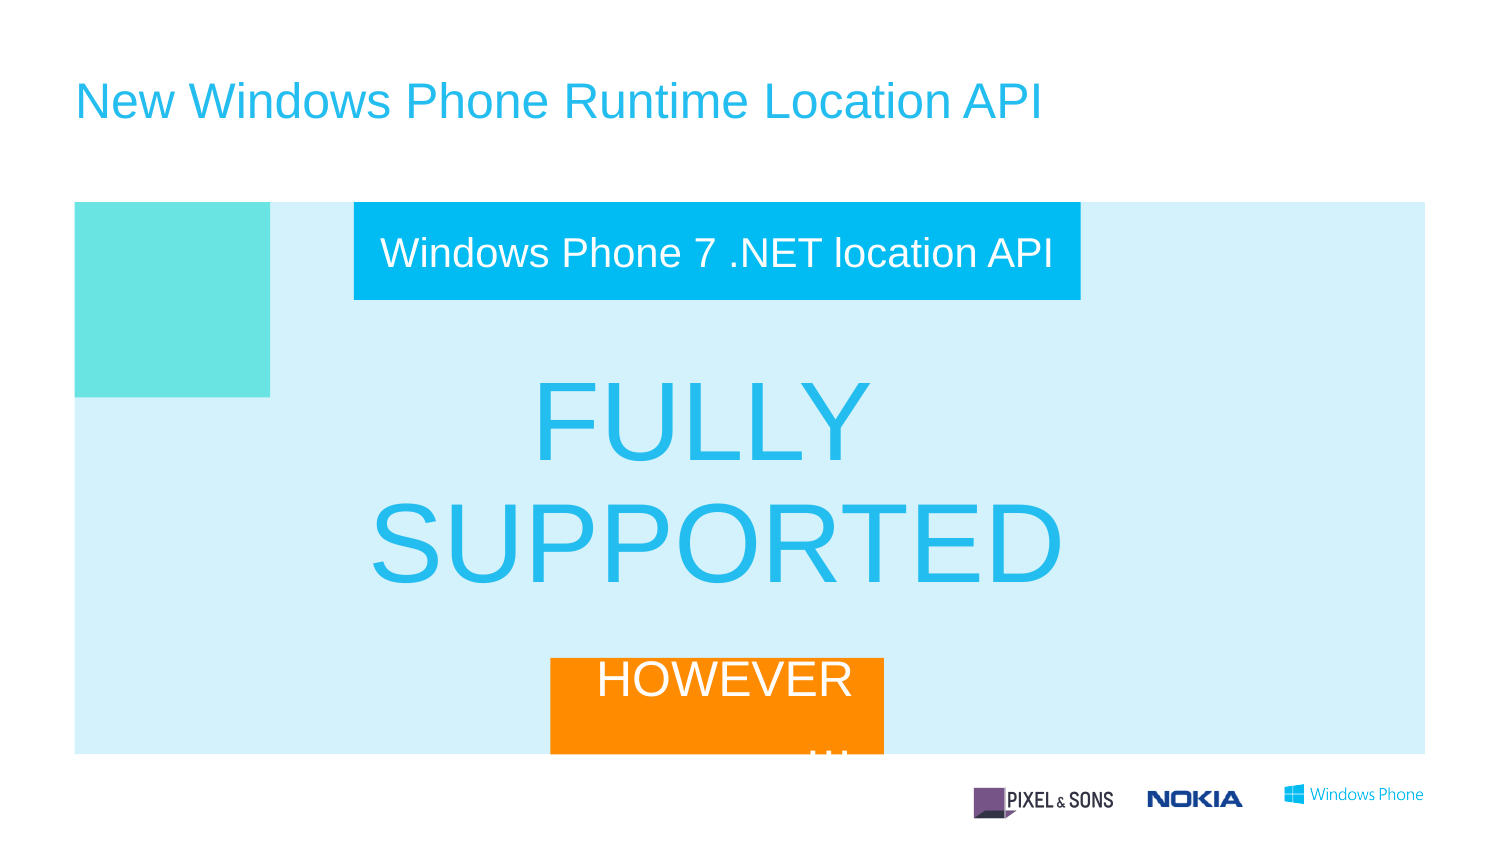

# New Windows Phone Runtime Location API

Windows Phone 7 .NET location API
FULLY
SUPPORTED
HOWEVER…